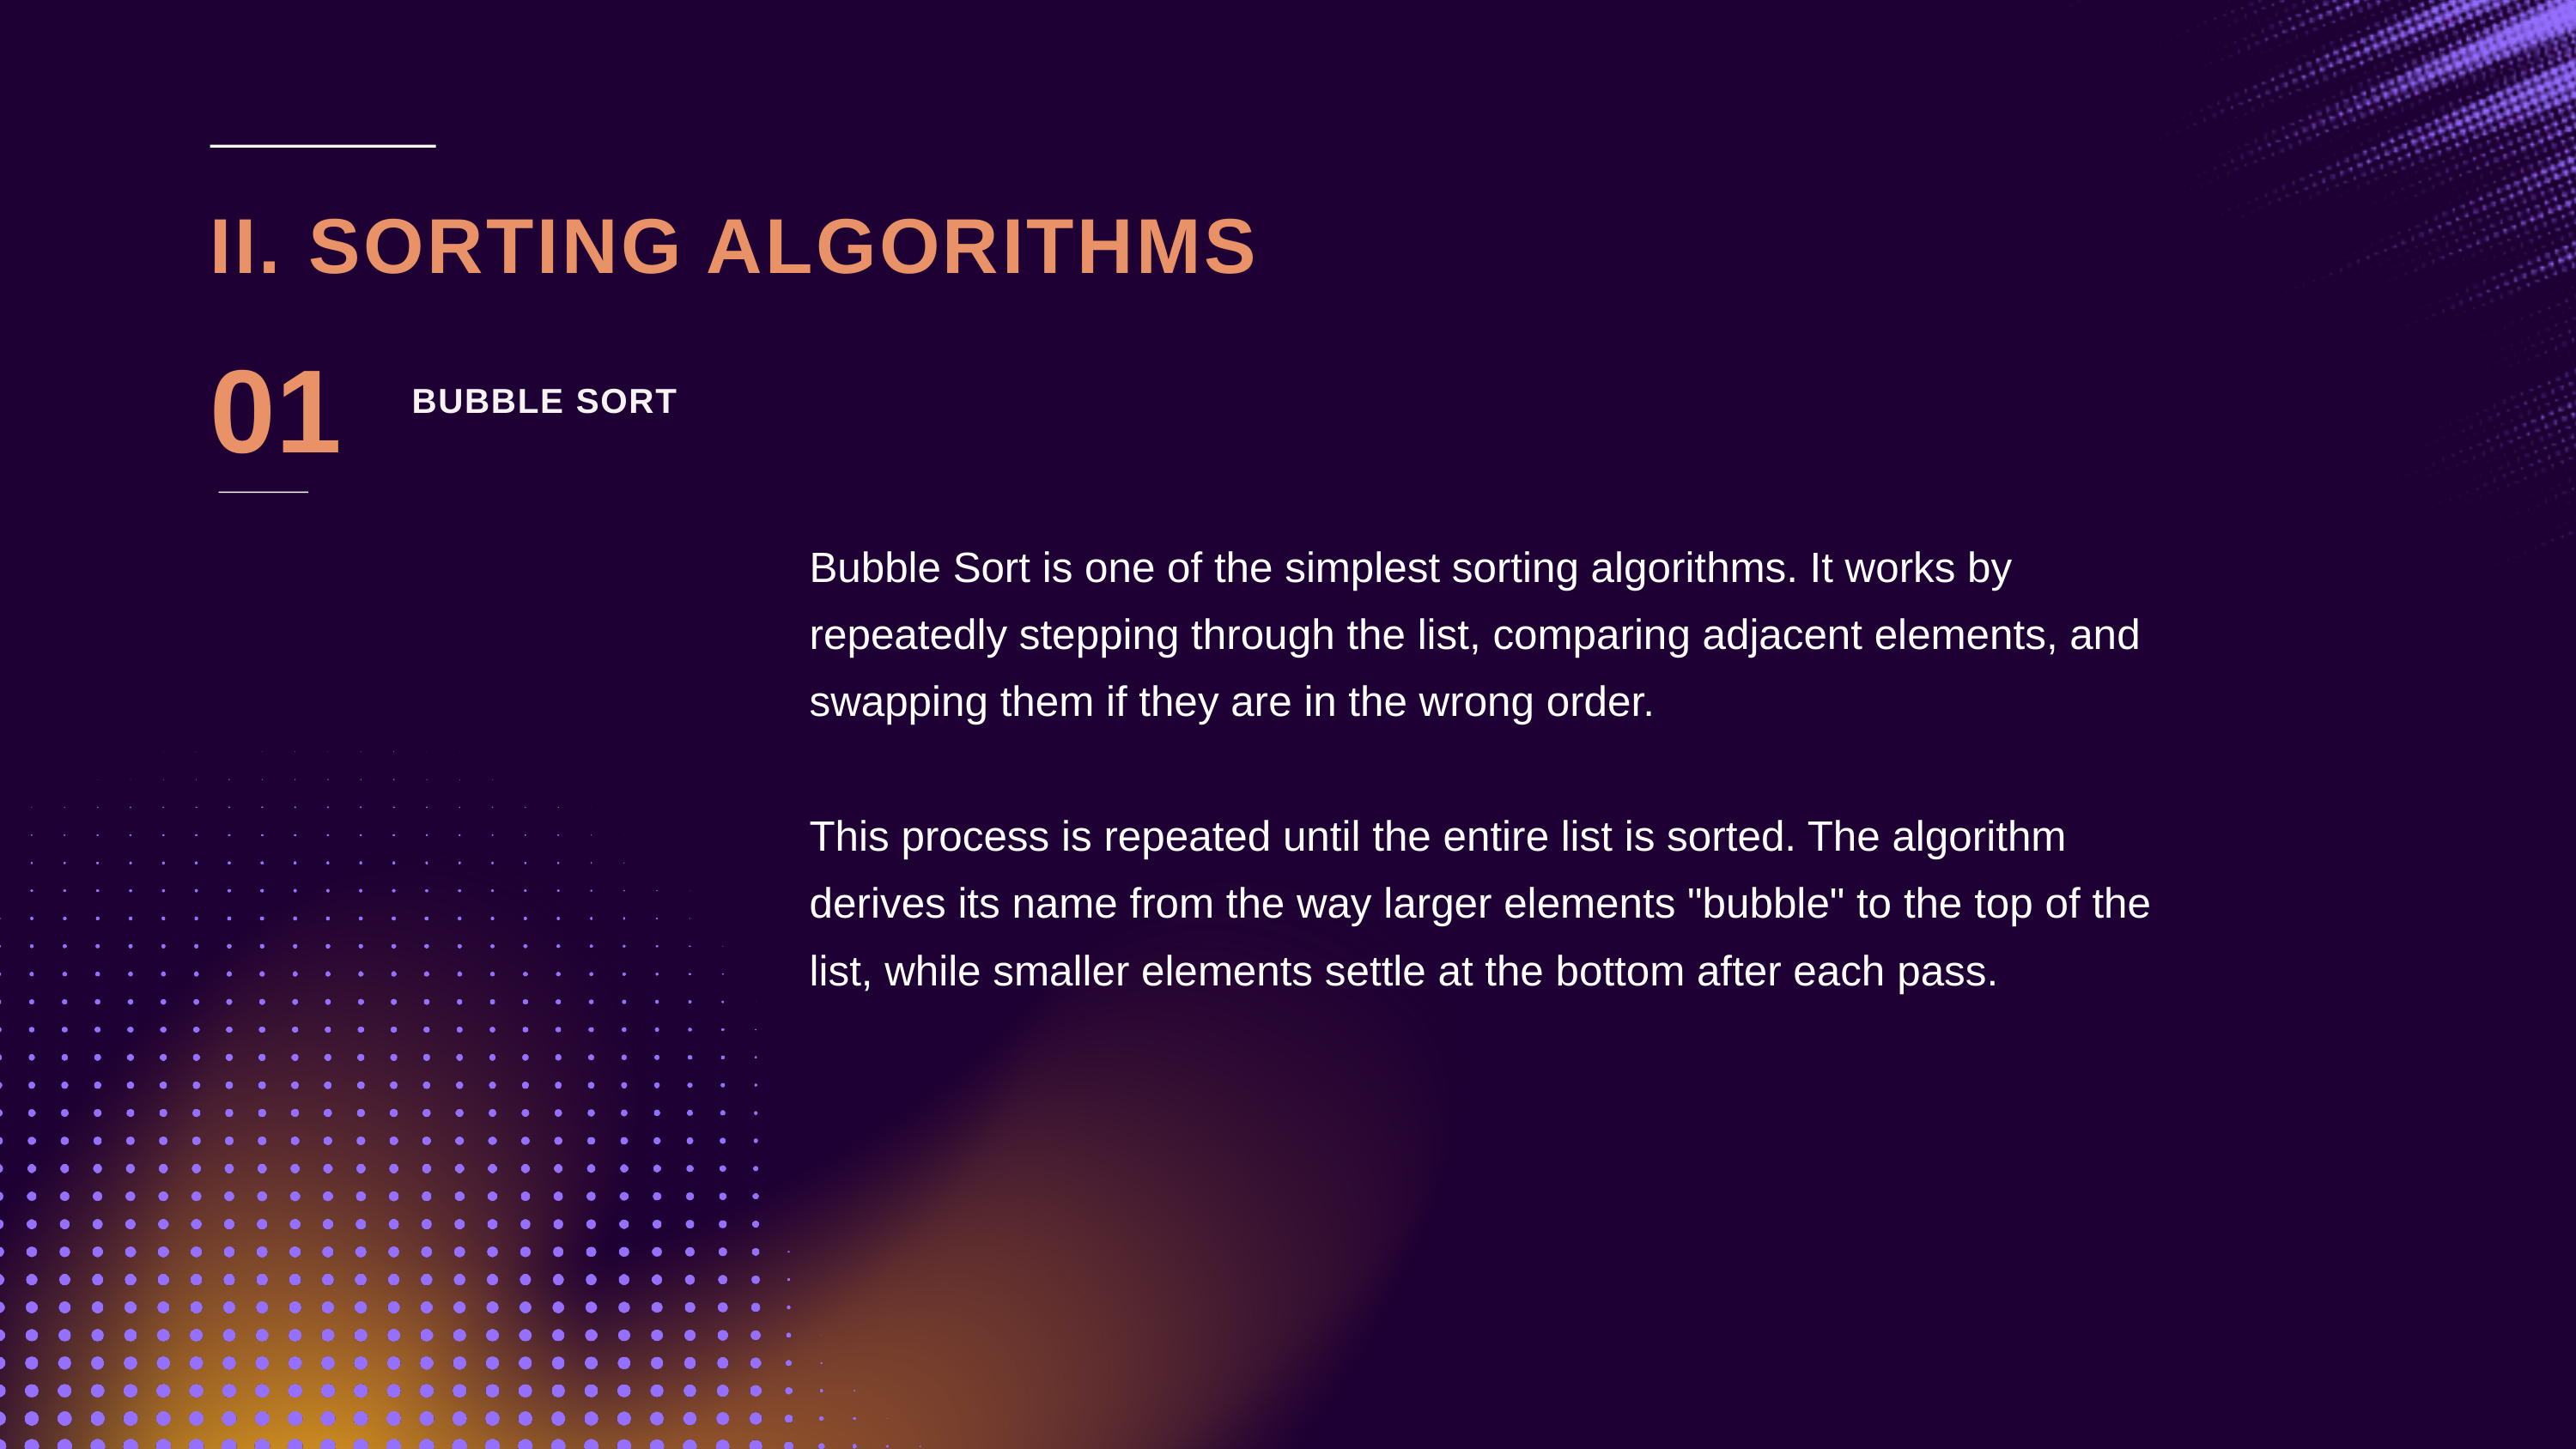

II. SORTING ALGORITHMS
01
BUBBLE SORT

Bubble Sort is one of the simplest sorting algorithms. It works by repeatedly stepping through the list, comparing adjacent elements, and swapping them if they are in the wrong order.

This process is repeated until the entire list is sorted. The algorithm derives its name from the way larger elements "bubble" to the top of the list, while smaller elements settle at the bottom after each pass.